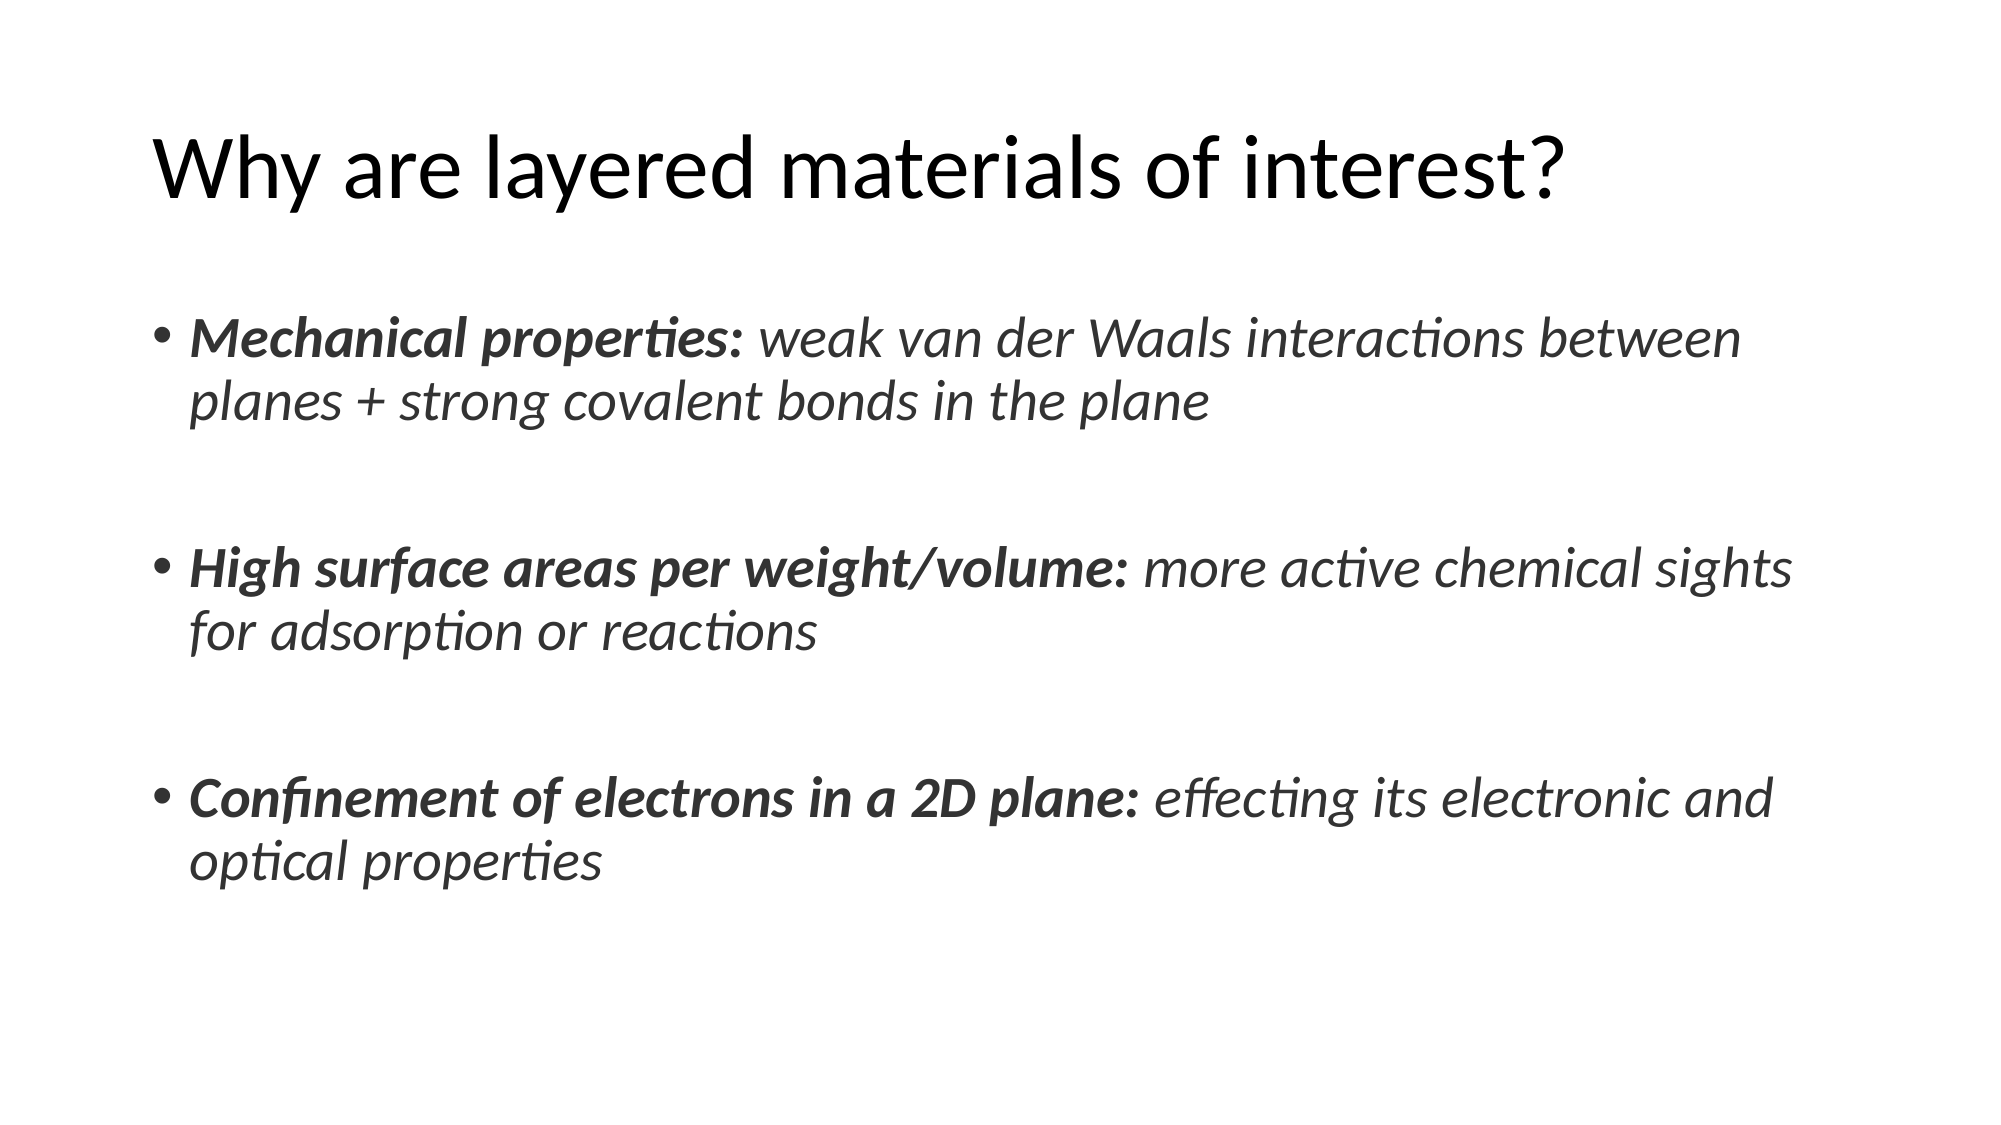

# Why are layered materials of interest?
Mechanical properties: weak van der Waals interactions between planes + strong covalent bonds in the plane

High surface areas per weight/volume: more active chemical sights for adsorption or reactions

Confinement of electrons in a 2D plane: effecting its electronic and optical properties